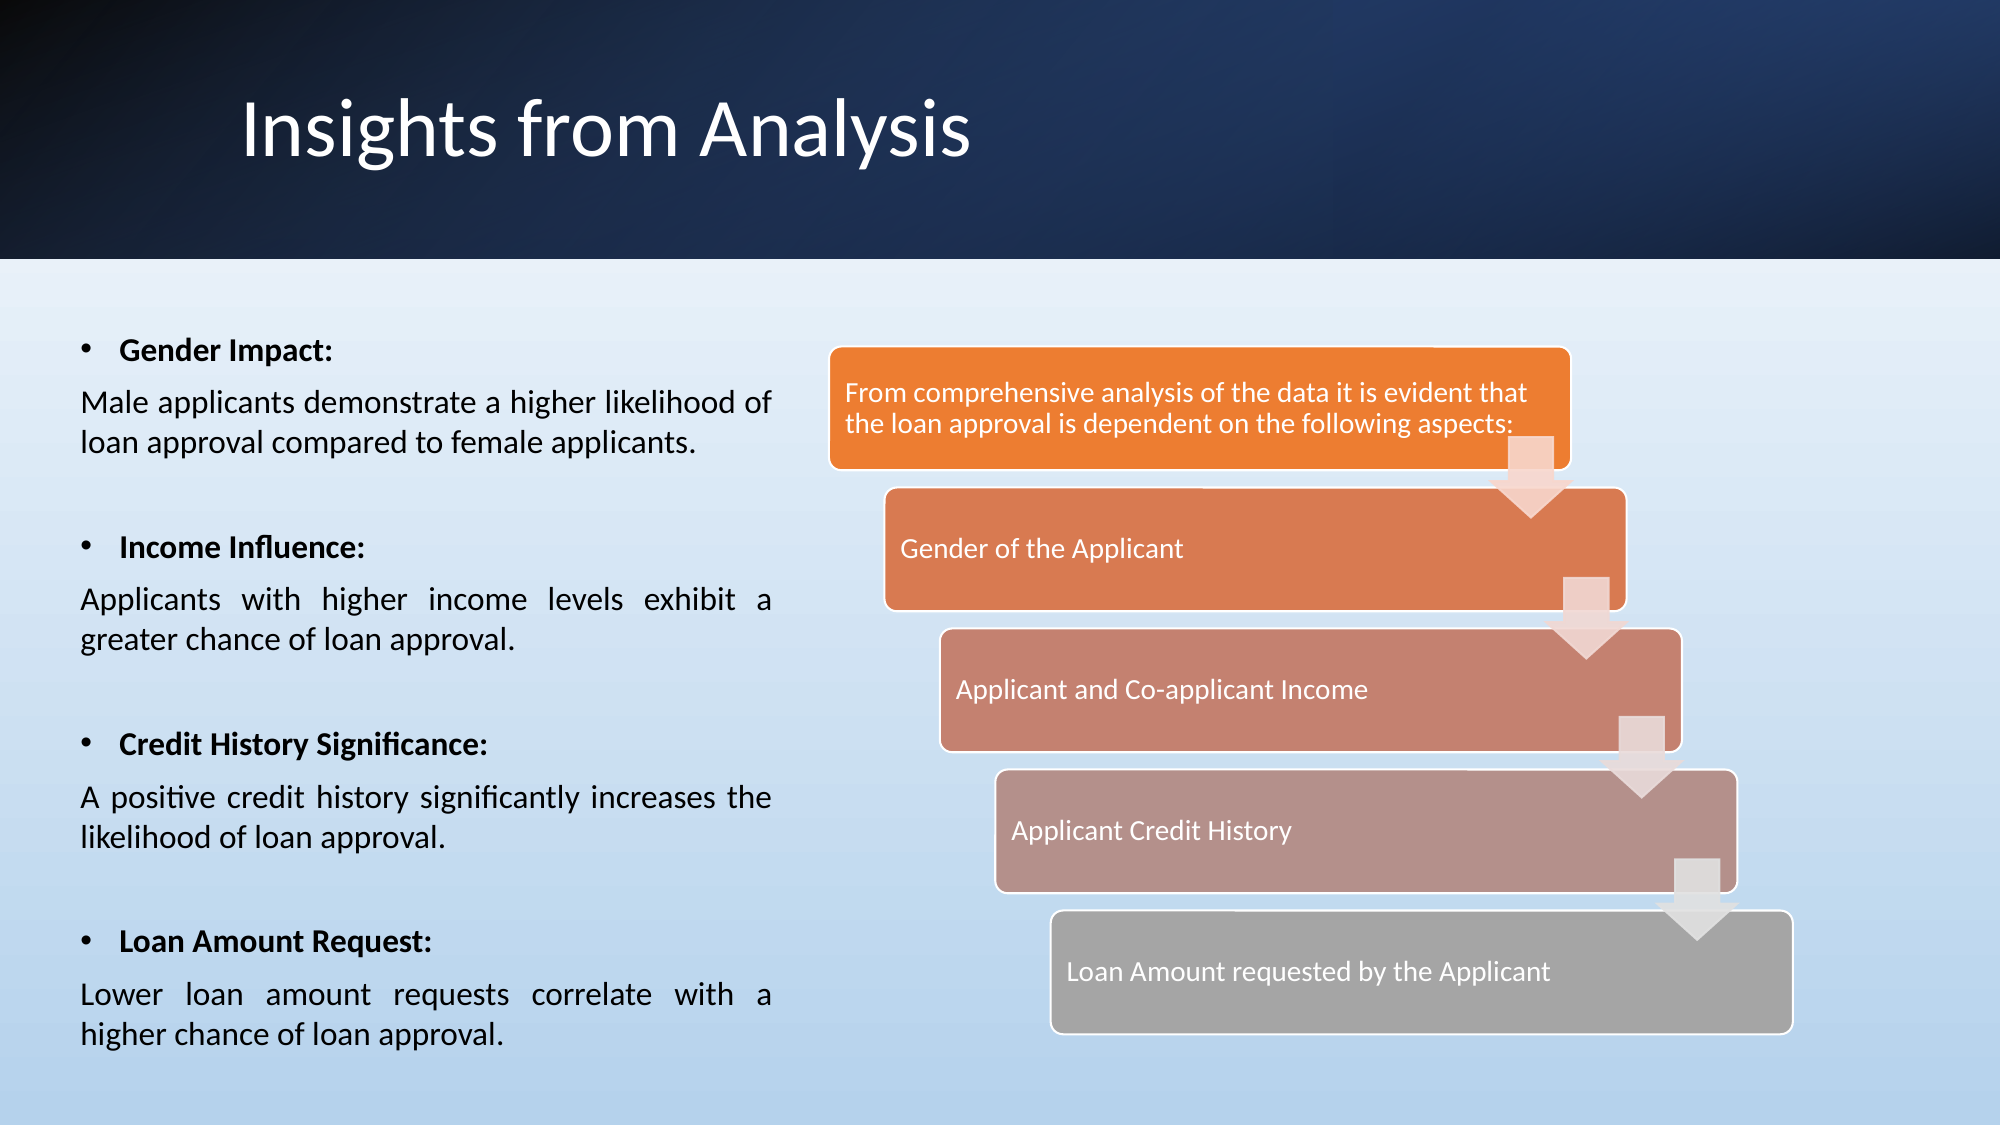

# Insights from Analysis
Gender Impact:
Male applicants demonstrate a higher likelihood of loan approval compared to female applicants.

Income Influence:
Applicants with higher income levels exhibit a greater chance of loan approval.

Credit History Significance:
A positive credit history significantly increases the likelihood of loan approval.

Loan Amount Request:
Lower loan amount requests correlate with a higher chance of loan approval.
From comprehensive analysis of the data it is evident that the loan approval is dependent on the following aspects:
Gender of the Applicant
Applicant and Co-applicant Income
Applicant Credit History
Loan Amount requested by the Applicant